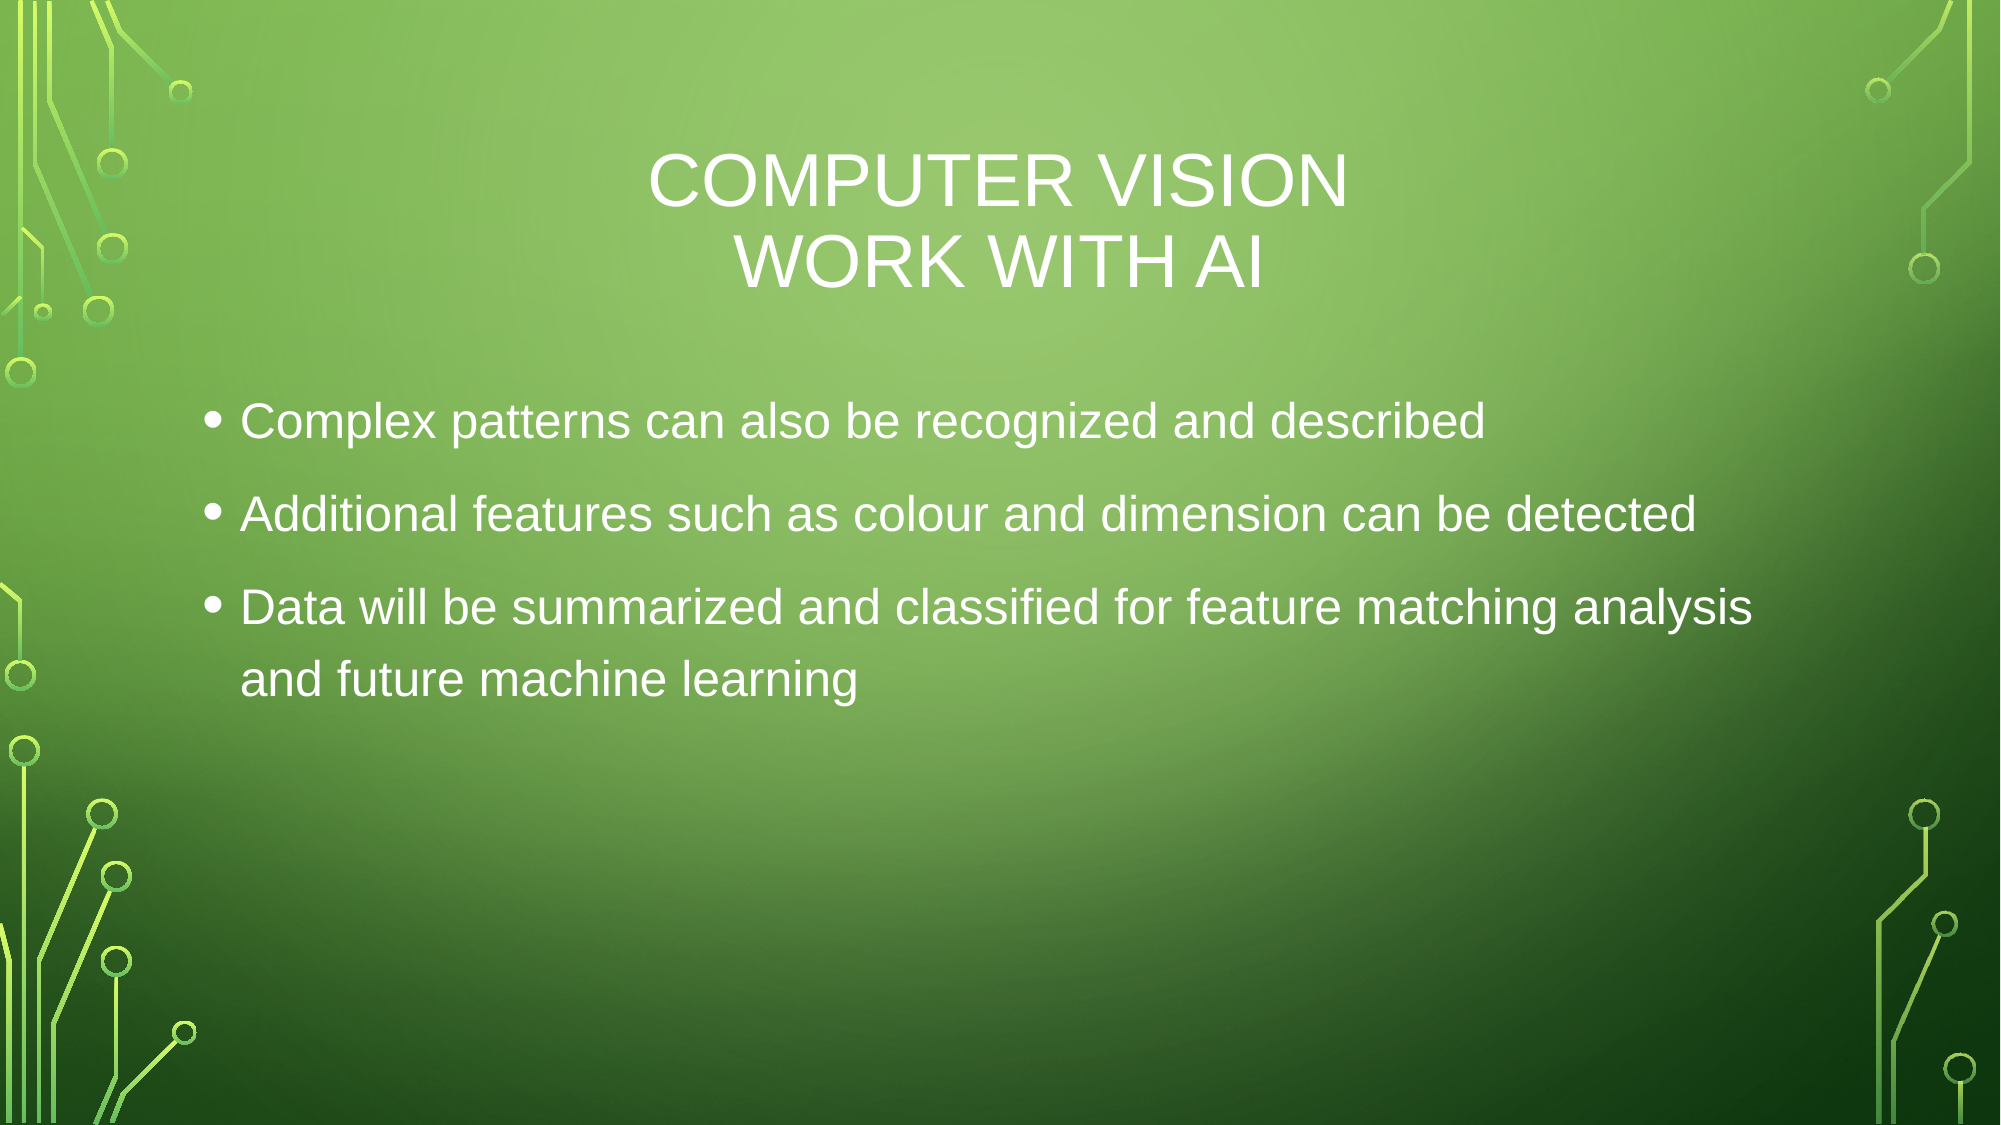

# Computer vision work with AI
Complex patterns can also be recognized and described
Additional features such as colour and dimension can be detected
Data will be summarized and classified for feature matching analysis and future machine learning